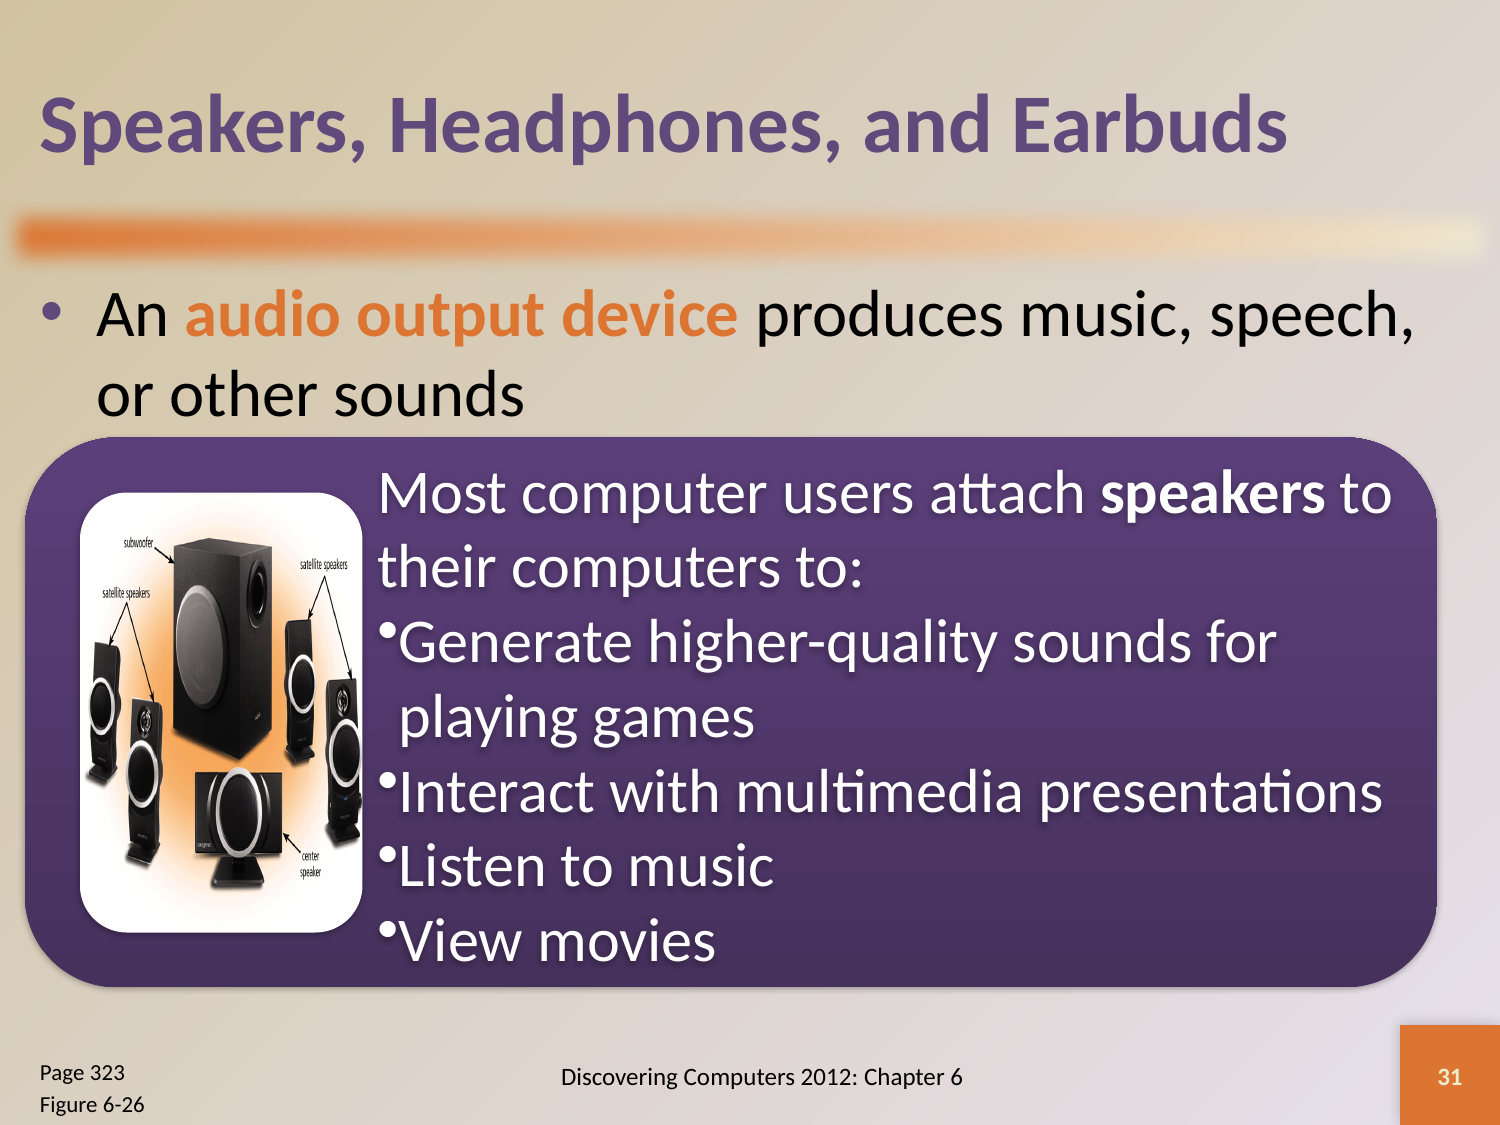

# Speakers, Headphones, and Earbuds
An audio output device produces music, speech, or other sounds
Most computer users attach speakers to their computers to:
Generate higher-quality sounds for playing games
Interact with multimedia presentations
Listen to music
View movies
31
Discovering Computers 2012: Chapter 6
Page 323
Figure 6-26